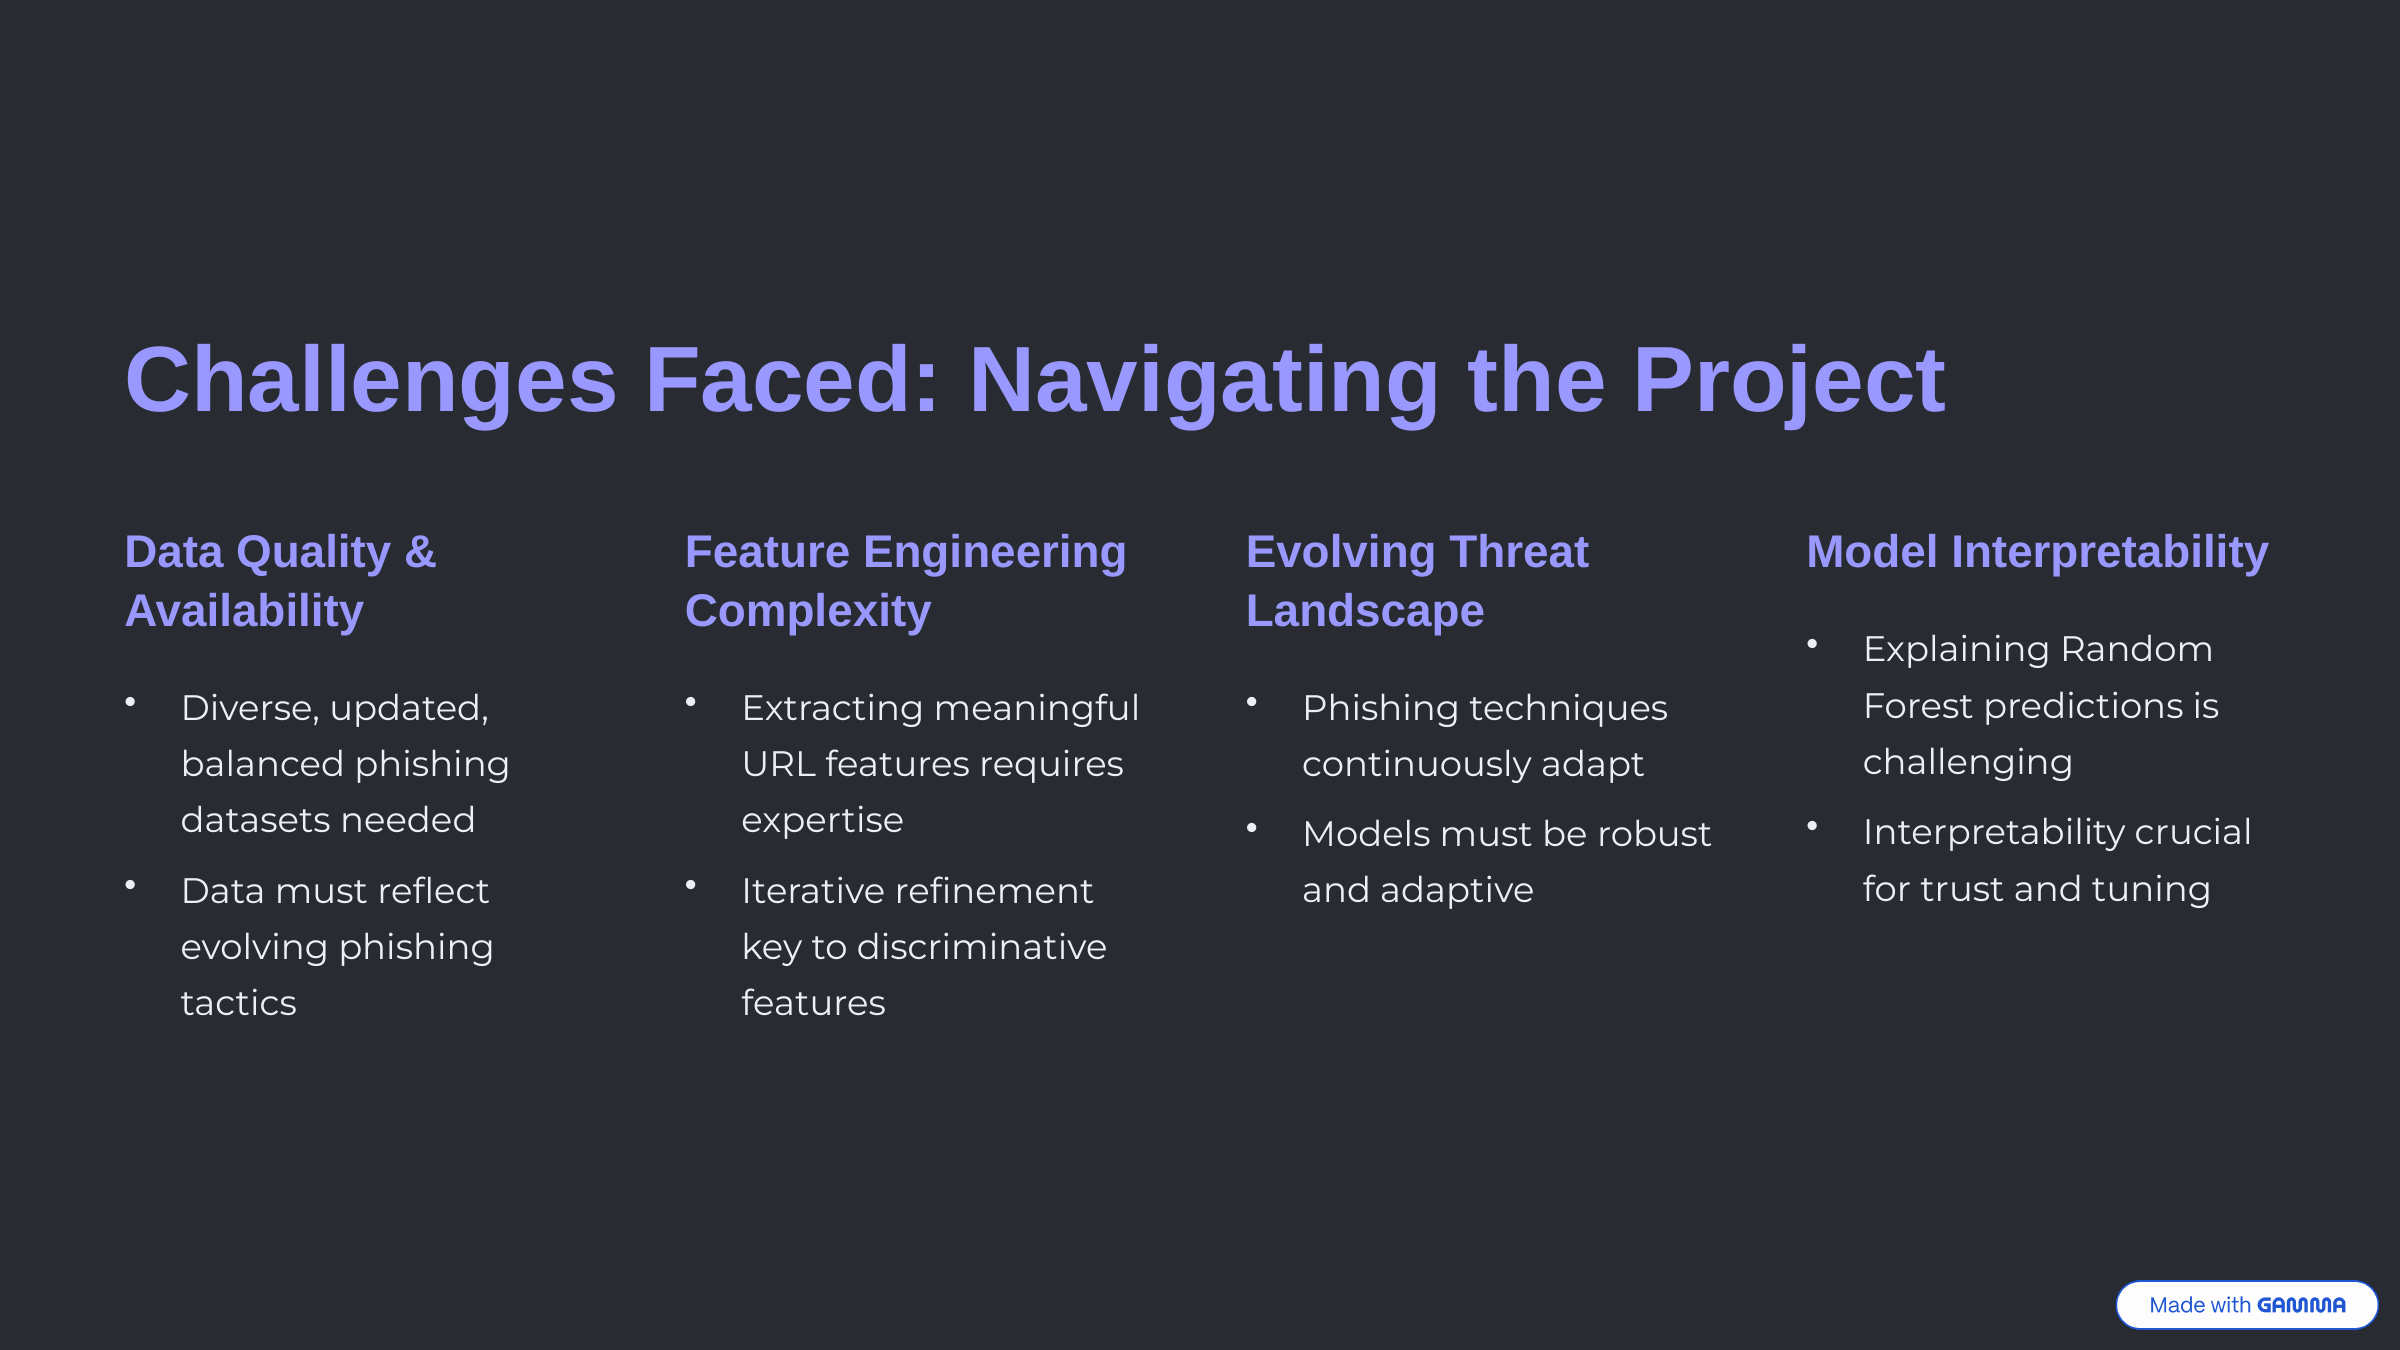

Challenges Faced: Navigating the Project
Data Quality & Availability
Feature Engineering Complexity
Evolving Threat Landscape
Model Interpretability
Explaining Random Forest predictions is challenging
Diverse, updated, balanced phishing datasets needed
Extracting meaningful URL features requires expertise
Phishing techniques continuously adapt
Interpretability crucial for trust and tuning
Models must be robust and adaptive
Data must reflect evolving phishing tactics
Iterative refinement key to discriminative features